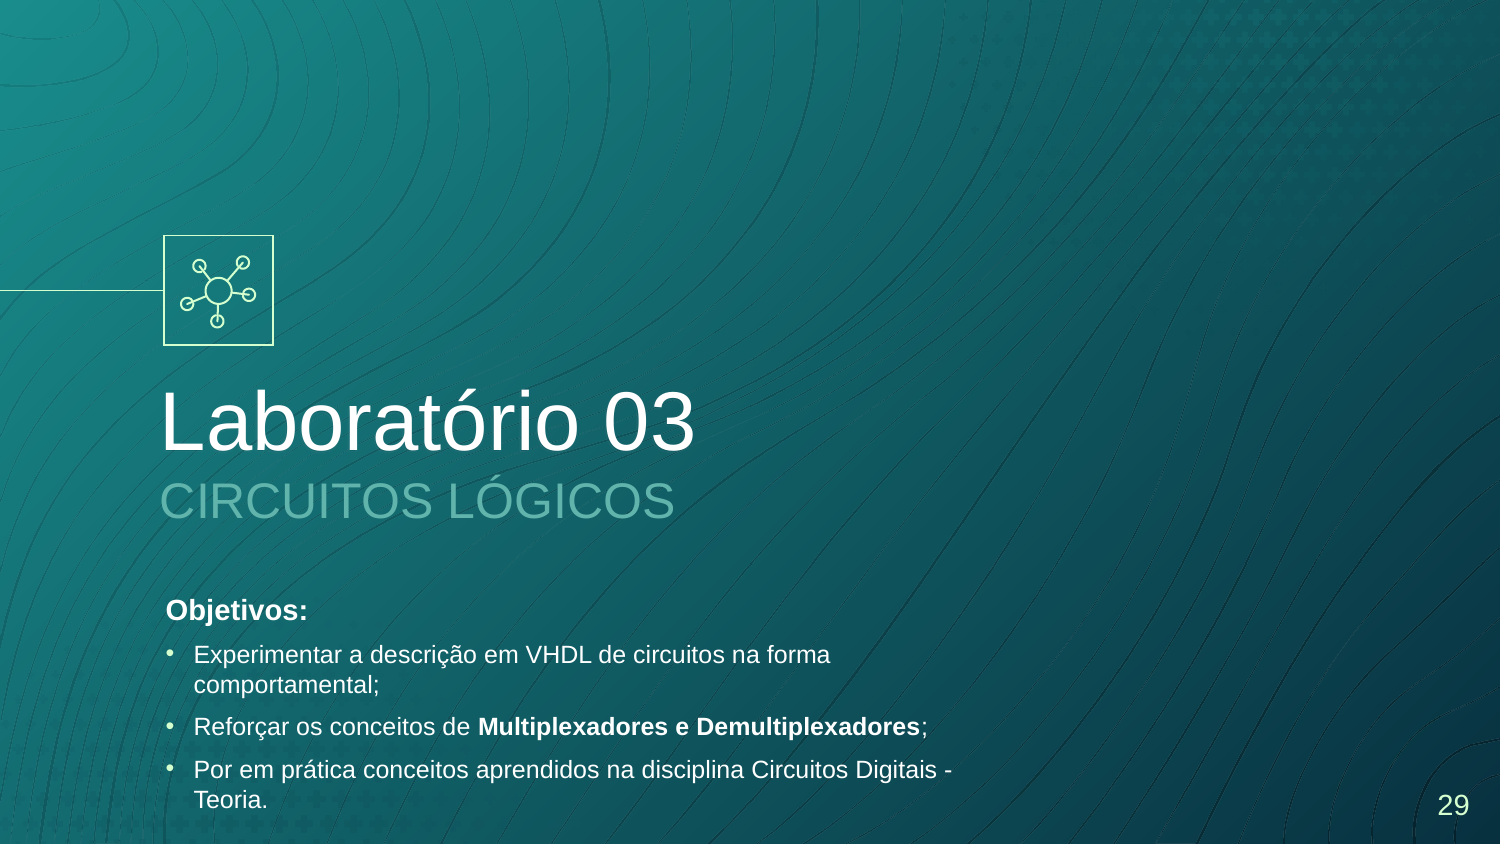

# Laboratório 03
CIRCUITOS LÓGICOS
Objetivos:
Experimentar a descrição em VHDL de circuitos na forma comportamental;
Reforçar os conceitos de Multiplexadores e Demultiplexadores;
Por em prática conceitos aprendidos na disciplina Circuitos Digitais - Teoria.
29